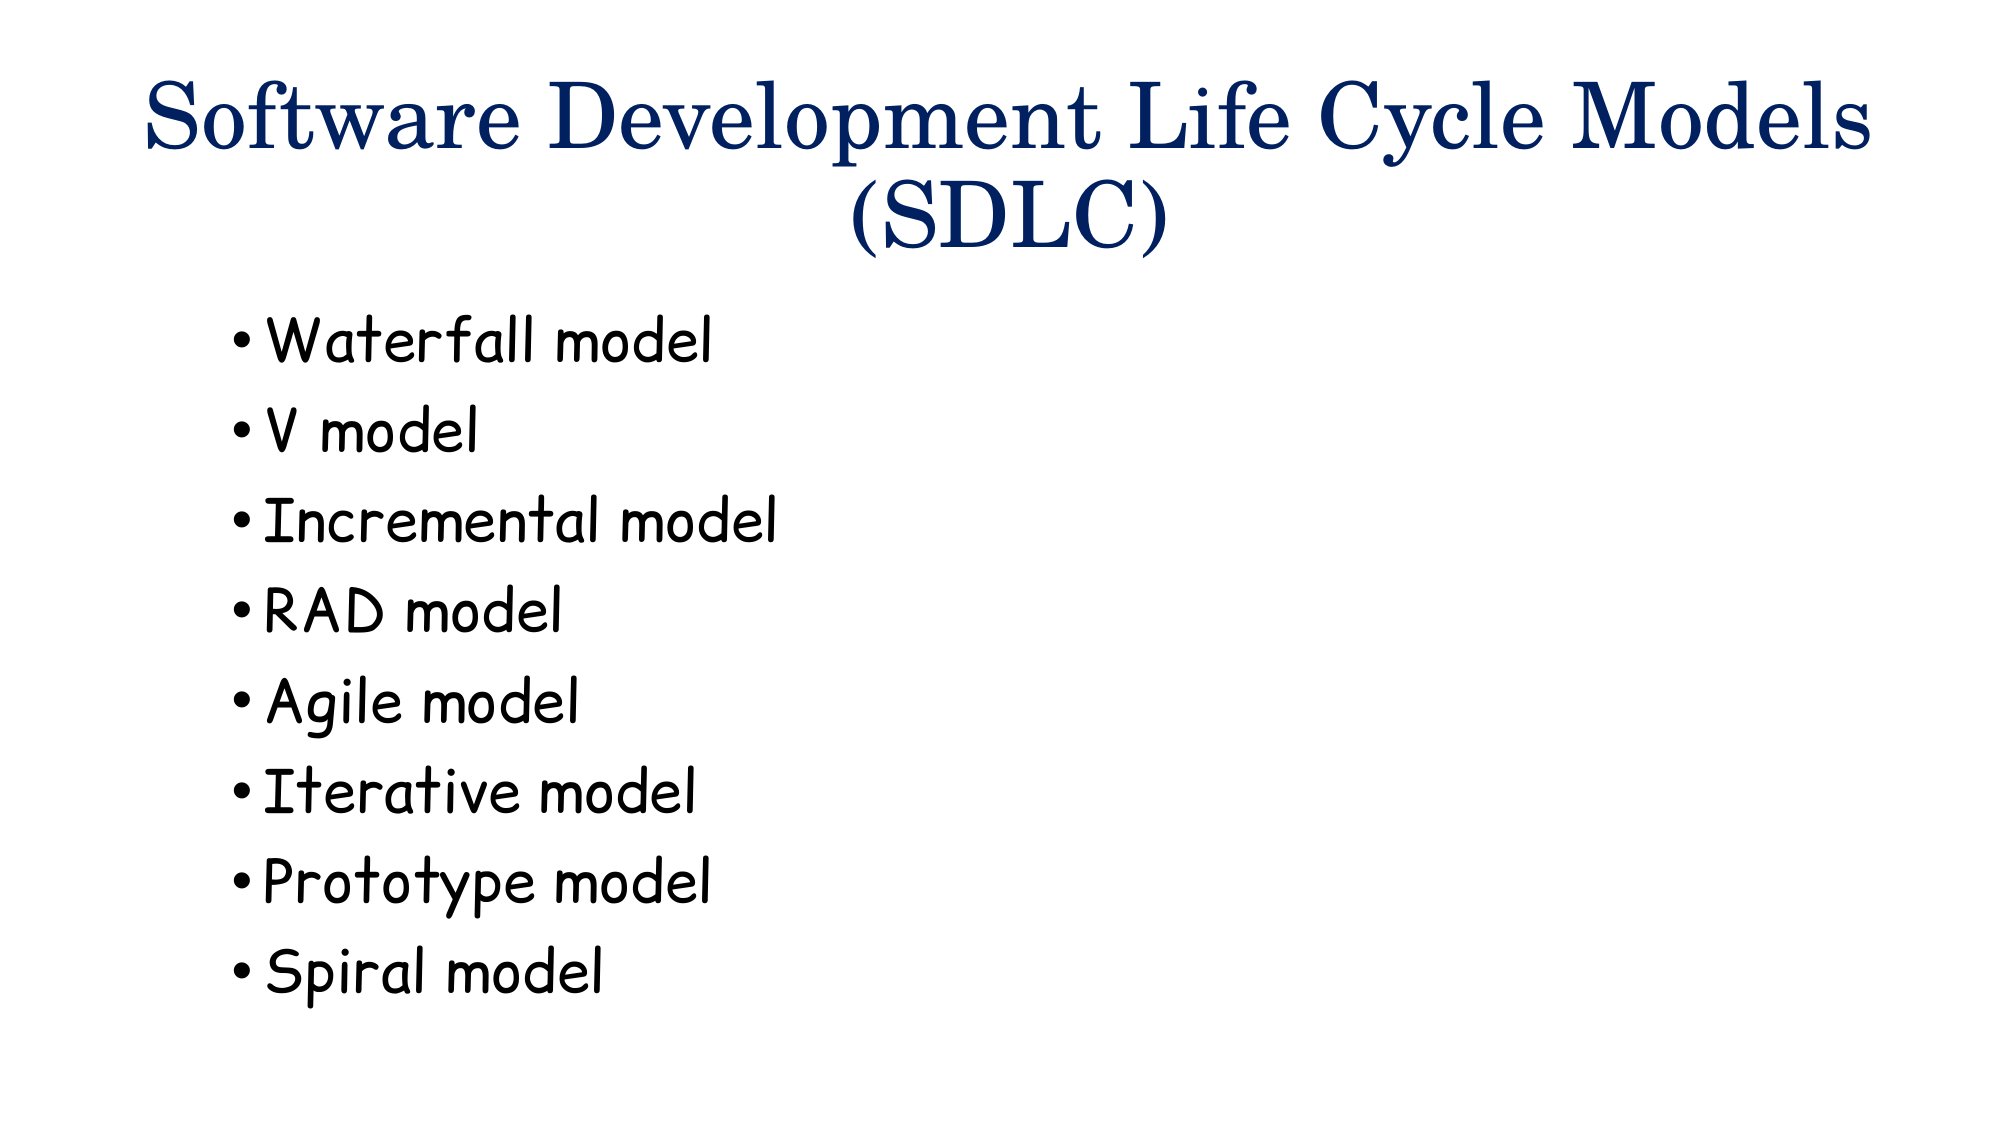

# Software Development Life Cycle Models (SDLC)
Waterfall model
V model
Incremental model
RAD model
Agile model
Iterative model
Prototype model
Spiral model